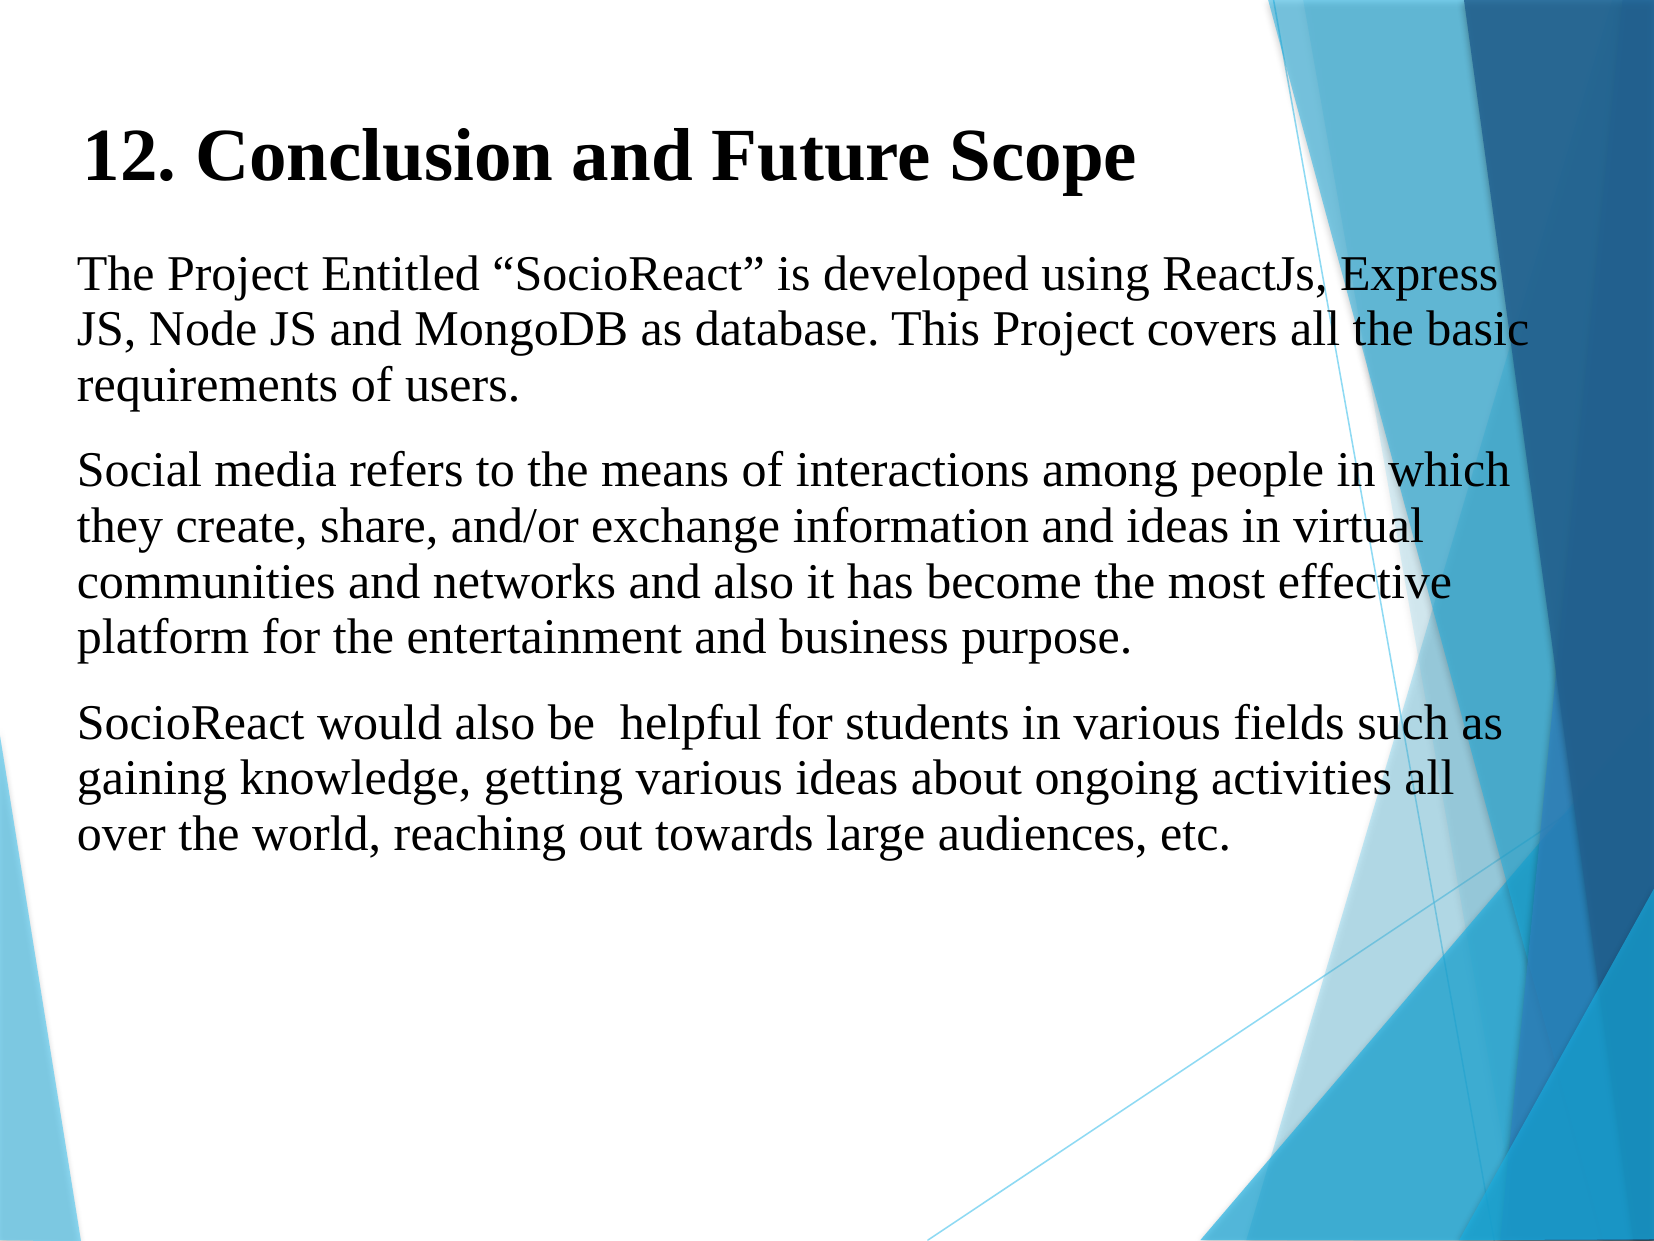

12. Conclusion and Future Scope
The Project Entitled “SocioReact” is developed using ReactJs, Express JS, Node JS and MongoDB as database. This Project covers all the basic requirements of users.
Social media refers to the means of interactions among people in which they create, share, and/or exchange information and ideas in virtual communities and networks and also it has become the most effective platform for the entertainment and business purpose.
SocioReact would also be  helpful for students in various fields such as gaining knowledge, getting various ideas about ongoing activities all over the world, reaching out towards large audiences, etc.